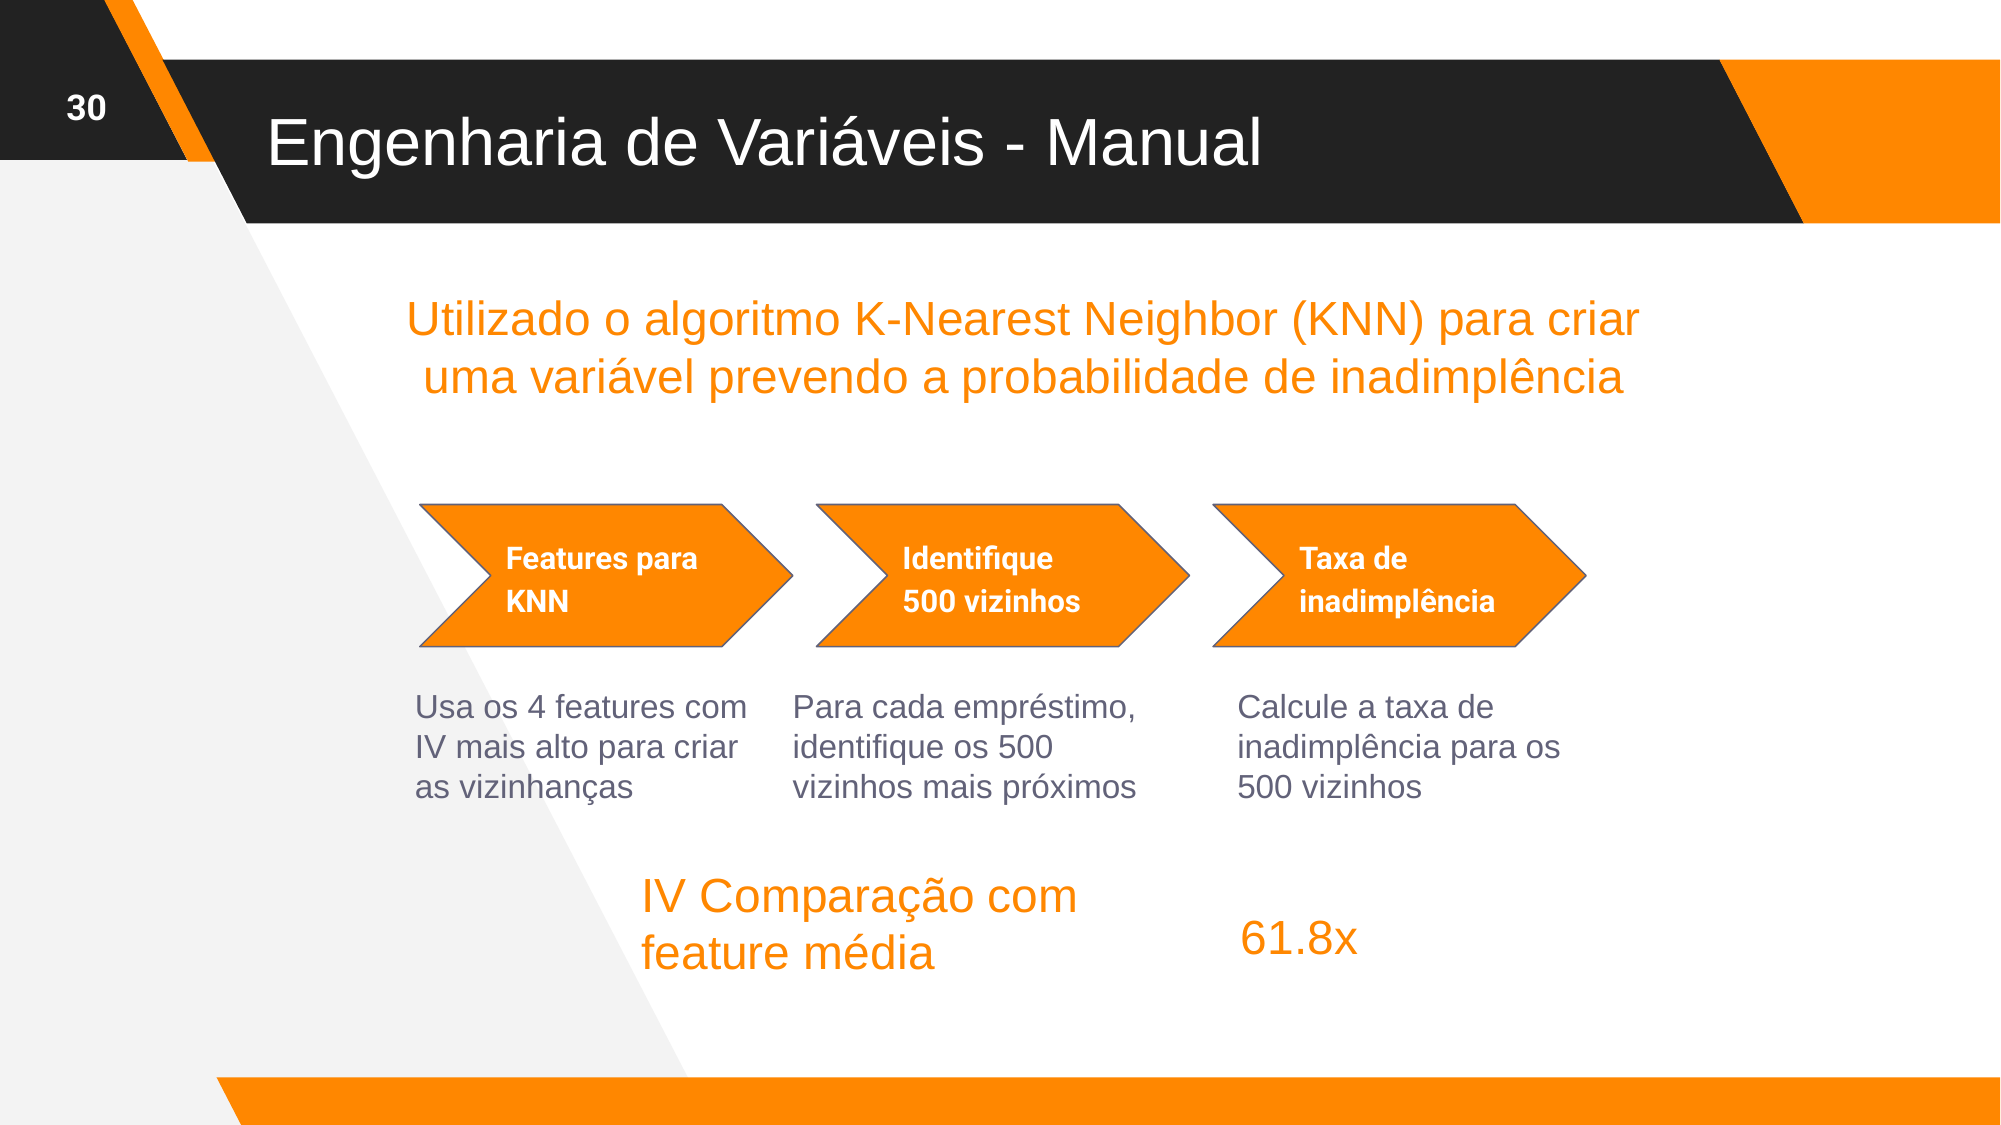

30
# Engenharia de Variáveis - Manual
Utilizado o algoritmo K-Nearest Neighbor (KNN) para criar uma variável prevendo a probabilidade de inadimplência
Features para KNN
Identifique 500 vizinhos
Taxa de inadimplência
Usa os 4 features com IV mais alto para criar as vizinhanças
Calcule a taxa de inadimplência para os 500 vizinhos

Para cada empréstimo, identifique os 500 vizinhos mais próximos

IV Comparação com feature média
61.8x